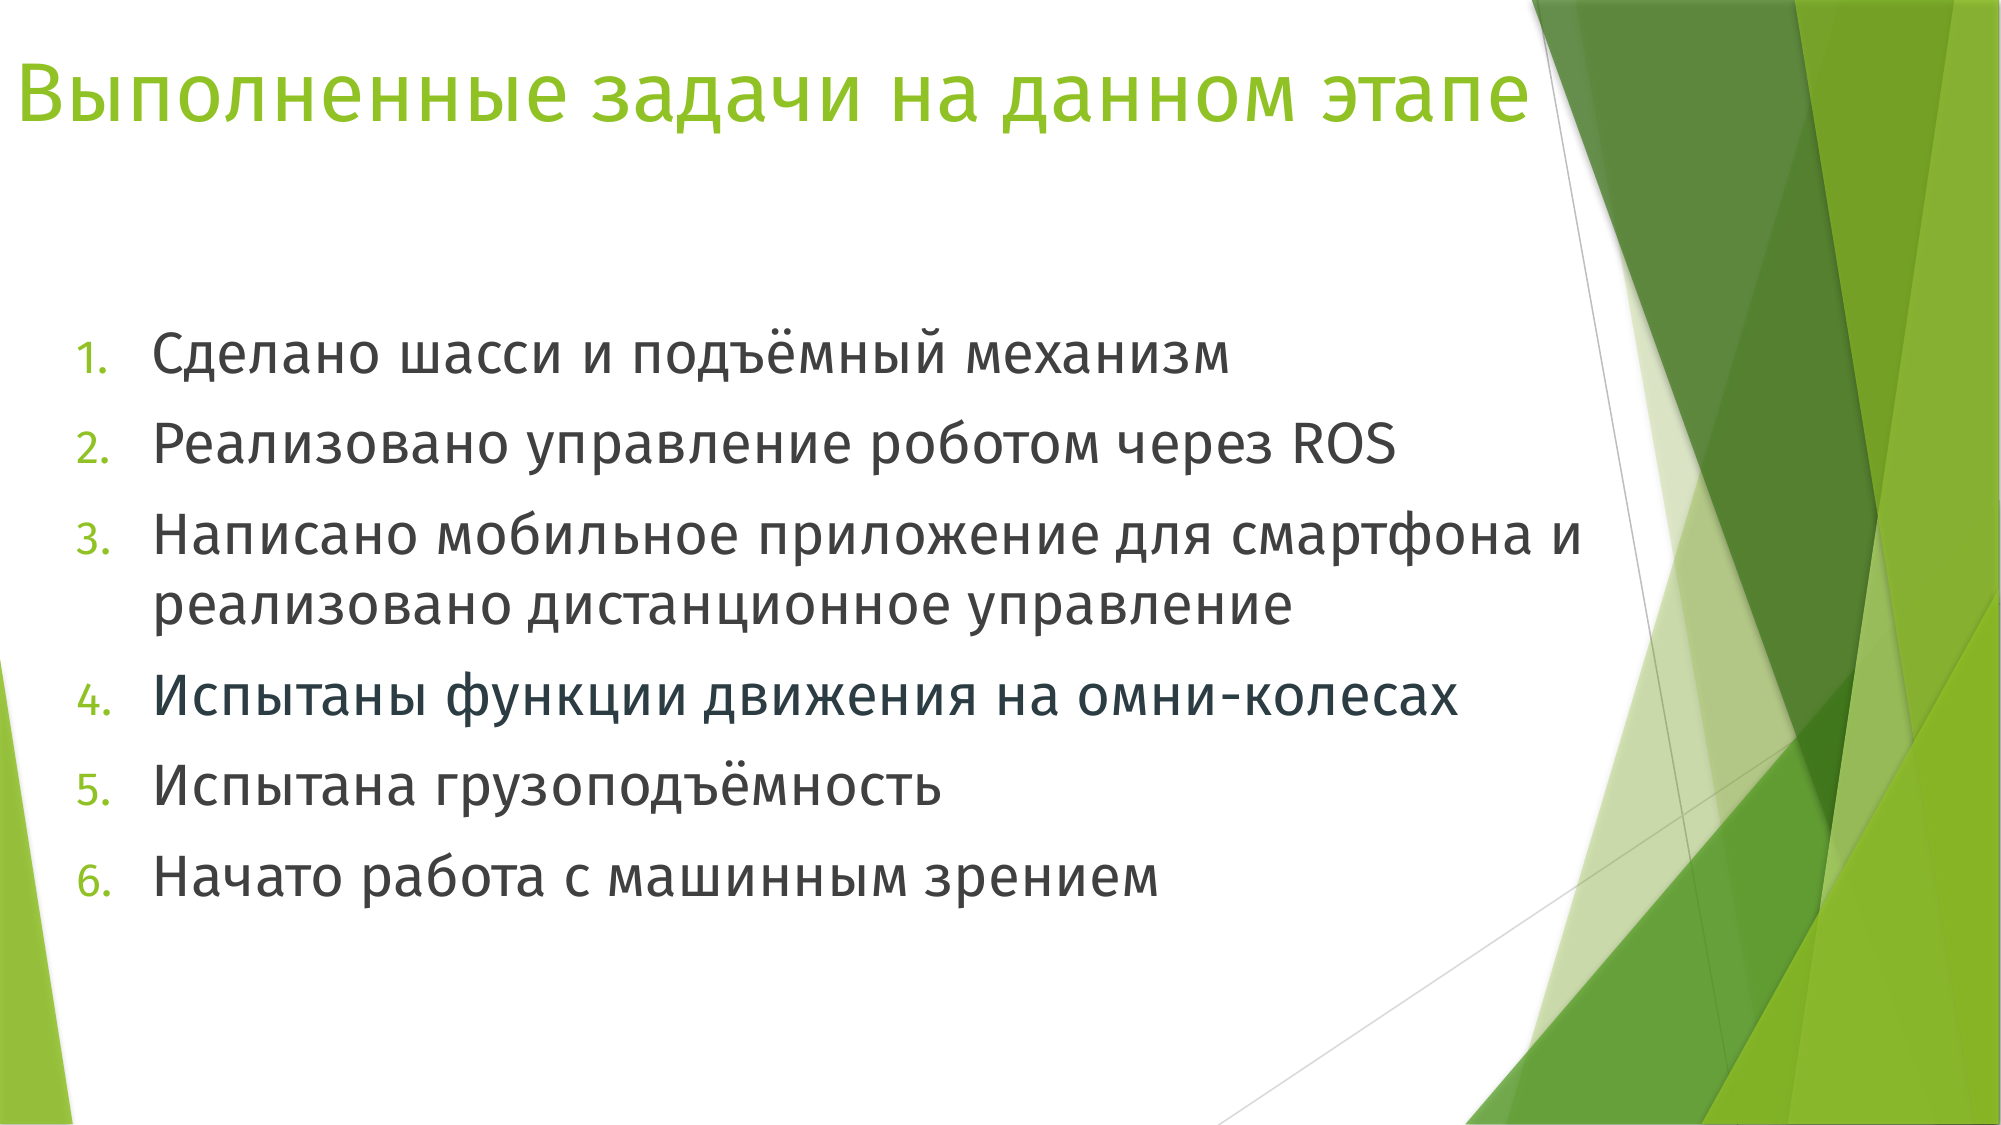

Выполненные задачи на данном этапе
Сделано шасси и подъёмный механизм
Реализовано управление роботом через ROS
Написано мобильное приложение для смартфона и реализовано дистанционное управление
Испытаны функции движения на омни-колесах
Испытана грузоподъёмность
Начато работа с машинным зрением